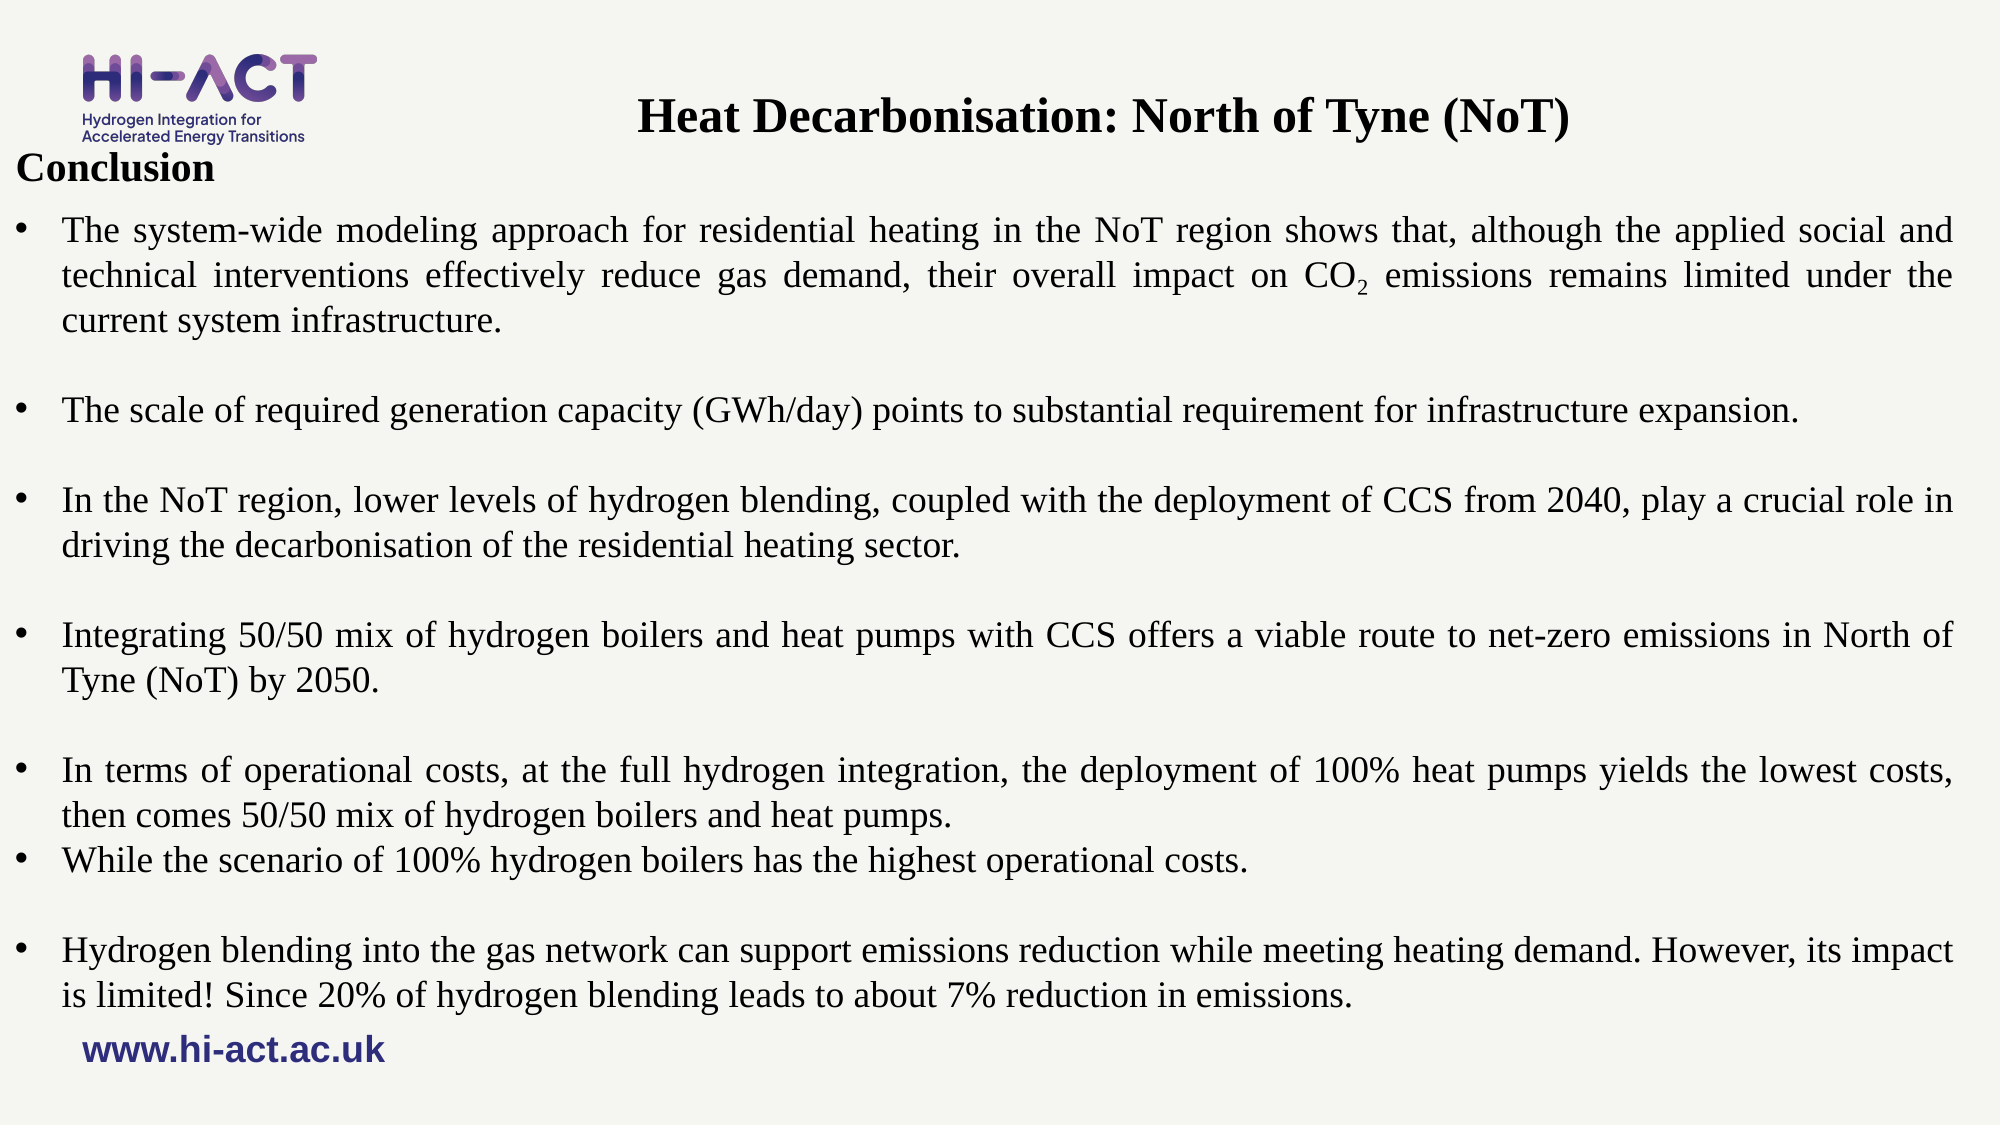

Heat Decarbonisation: North of Tyne (NoT)
Conclusion
The system-wide modeling approach for residential heating in the NoT region shows that, although the applied social and technical interventions effectively reduce gas demand, their overall impact on CO₂ emissions remains limited under the current system infrastructure.

The scale of required generation capacity (GWh/day) points to substantial requirement for infrastructure expansion.

In the NoT region, lower levels of hydrogen blending, coupled with the deployment of CCS from 2040, play a crucial role in driving the decarbonisation of the residential heating sector.

Integrating 50/50 mix of hydrogen boilers and heat pumps with CCS offers a viable route to net-zero emissions in North of Tyne (NoT) by 2050.

In terms of operational costs, at the full hydrogen integration, the deployment of 100% heat pumps yields the lowest costs, then comes 50/50 mix of hydrogen boilers and heat pumps.
While the scenario of 100% hydrogen boilers has the highest operational costs.

Hydrogen blending into the gas network can support emissions reduction while meeting heating demand. However, its impact is limited! Since 20% of hydrogen blending leads to about 7% reduction in emissions.